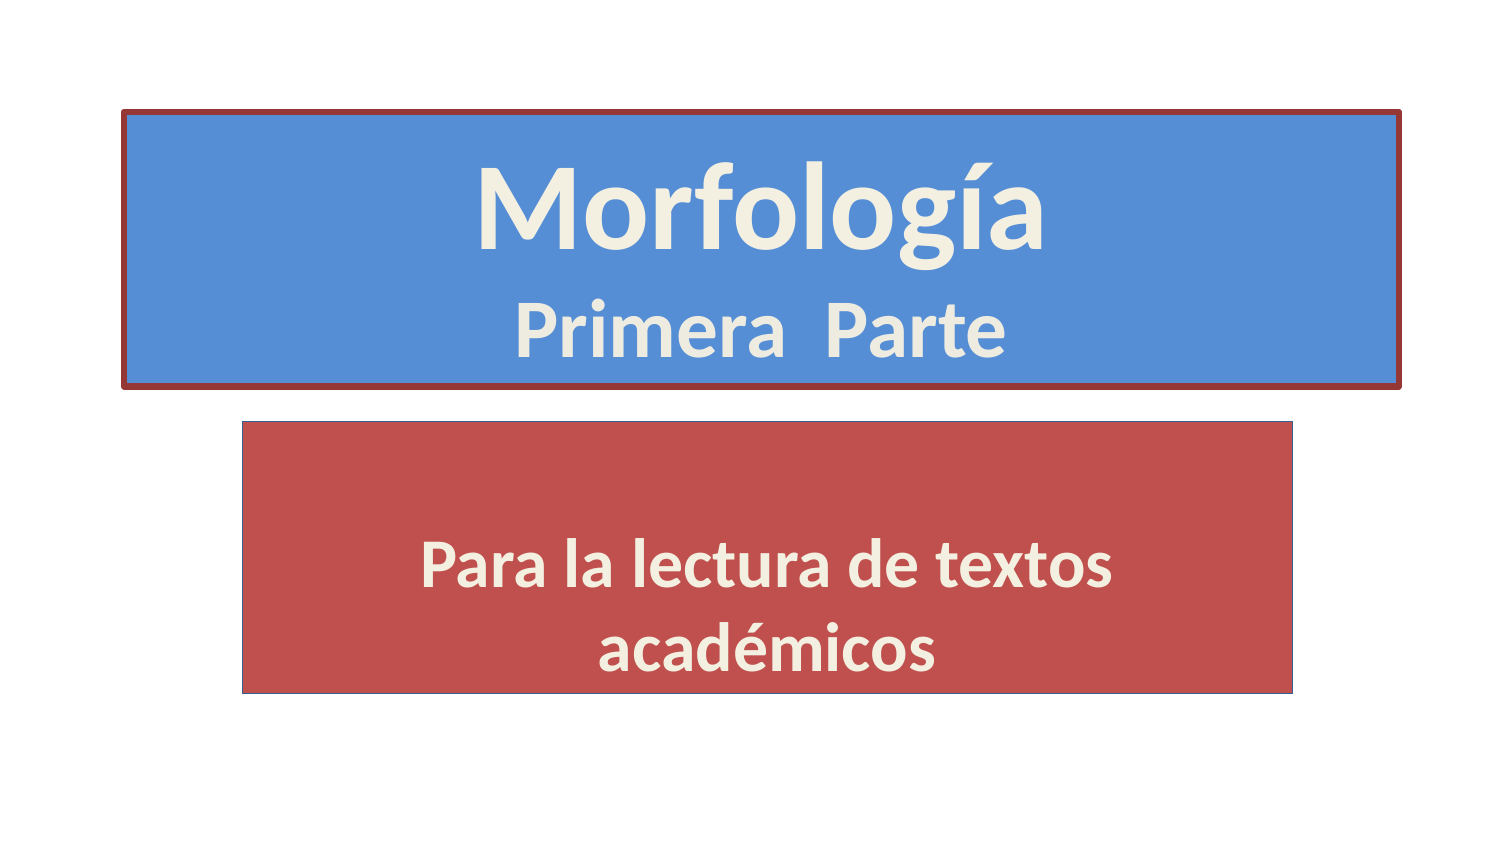

# Morfología Primera  Parte

Para la lectura de textos académicos